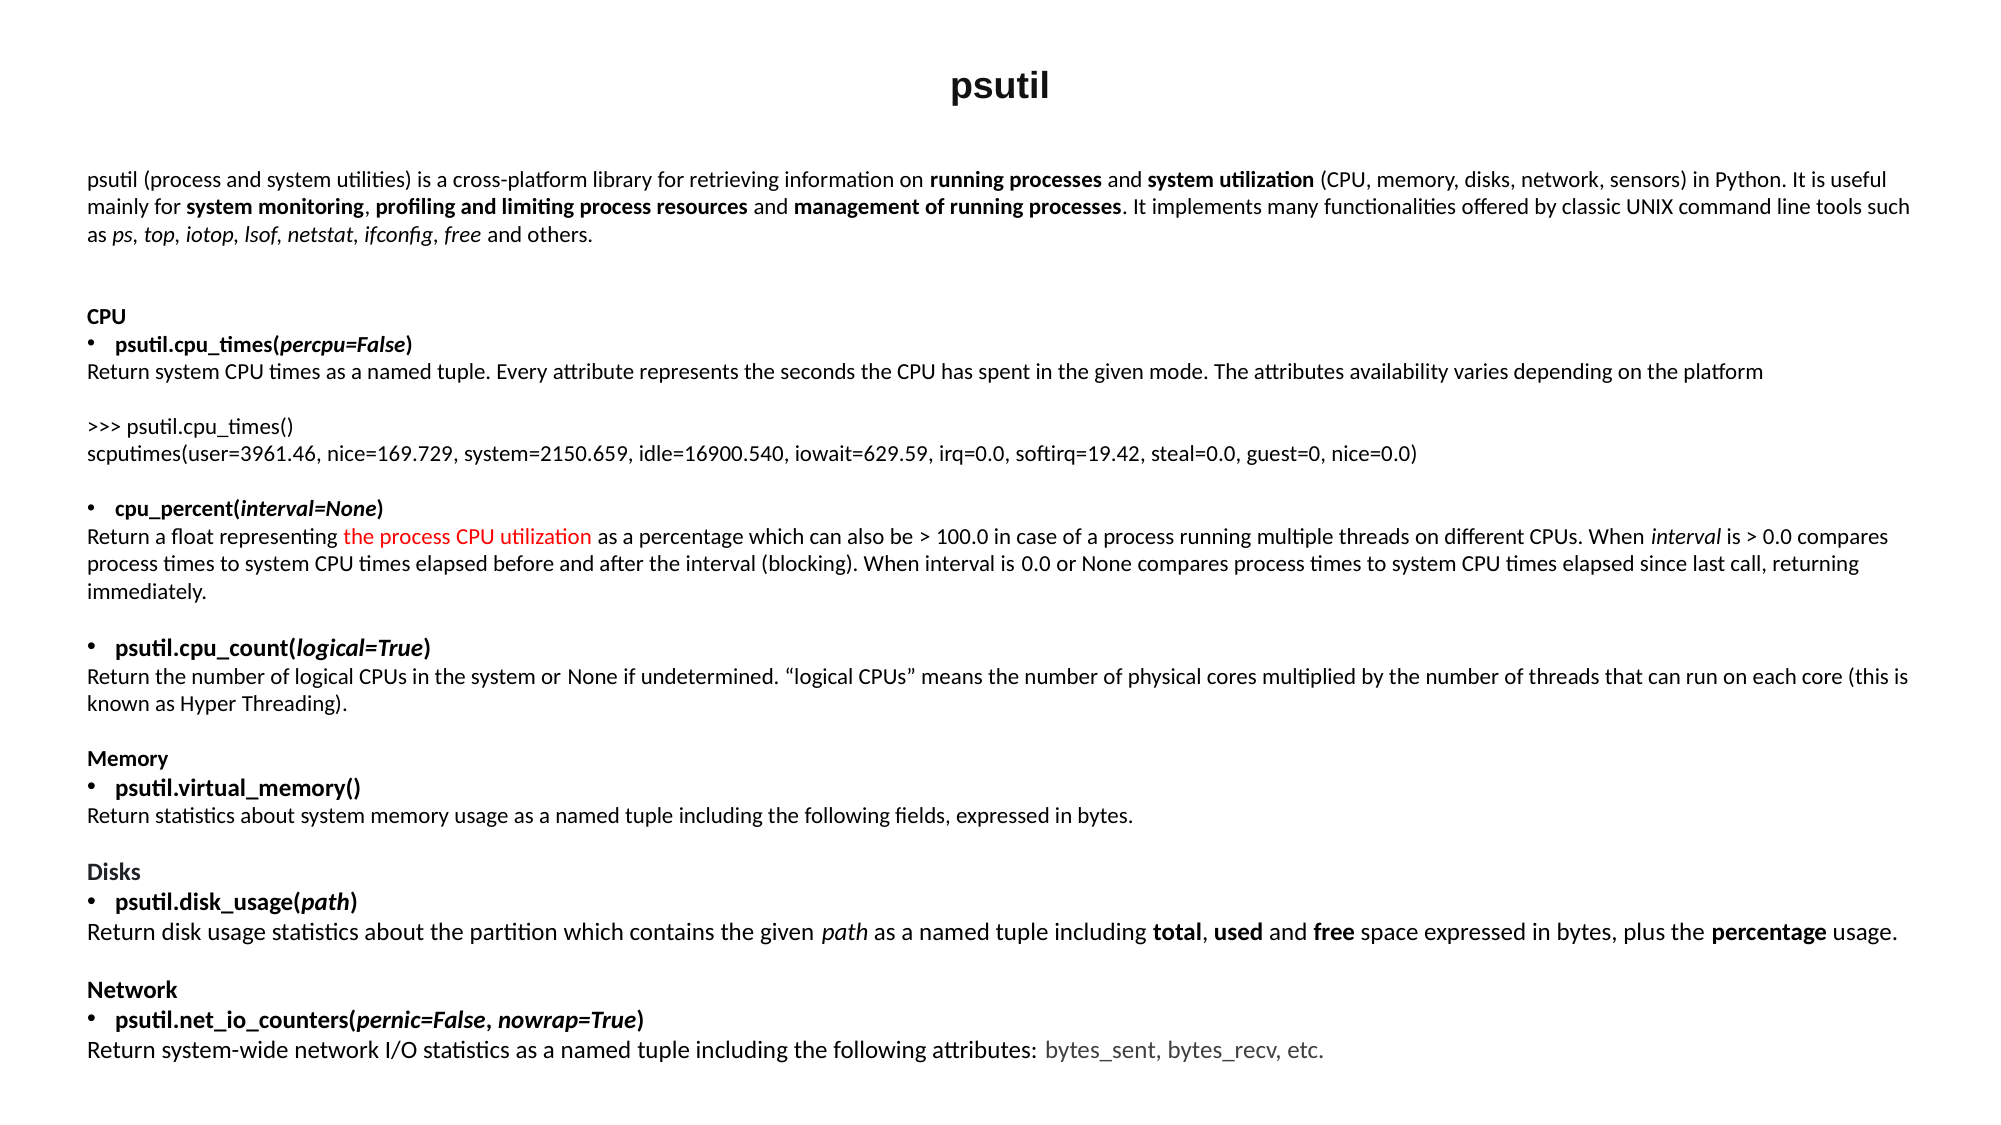

psutil
psutil (process and system utilities) is a cross-platform library for retrieving information on running processes and system utilization (CPU, memory, disks, network, sensors) in Python. It is useful mainly for system monitoring, profiling and limiting process resources and management of running processes. It implements many functionalities offered by classic UNIX command line tools such as ps, top, iotop, lsof, netstat, ifconfig, free and others.

CPU
psutil.cpu_times(percpu=False)
Return system CPU times as a named tuple. Every attribute represents the seconds the CPU has spent in the given mode. The attributes availability varies depending on the platform

>>> psutil.cpu_times()
scputimes(user=3961.46, nice=169.729, system=2150.659, idle=16900.540, iowait=629.59, irq=0.0, softirq=19.42, steal=0.0, guest=0, nice=0.0)

cpu_percent(interval=None)
Return a float representing the process CPU utilization as a percentage which can also be > 100.0 in case of a process running multiple threads on different CPUs. When interval is > 0.0 compares process times to system CPU times elapsed before and after the interval (blocking). When interval is 0.0 or None compares process times to system CPU times elapsed since last call, returning immediately.

psutil.cpu_count(logical=True)
Return the number of logical CPUs in the system or None if undetermined. “logical CPUs” means the number of physical cores multiplied by the number of threads that can run on each core (this is known as Hyper Threading).

Memory
psutil.virtual_memory()
Return statistics about system memory usage as a named tuple including the following fields, expressed in bytes.

Disks
psutil.disk_usage(path)
Return disk usage statistics about the partition which contains the given path as a named tuple including total, used and free space expressed in bytes, plus the percentage usage.

Network
psutil.net_io_counters(pernic=False, nowrap=True)
Return system-wide network I/O statistics as a named tuple including the following attributes: bytes_sent, bytes_recv, etc.